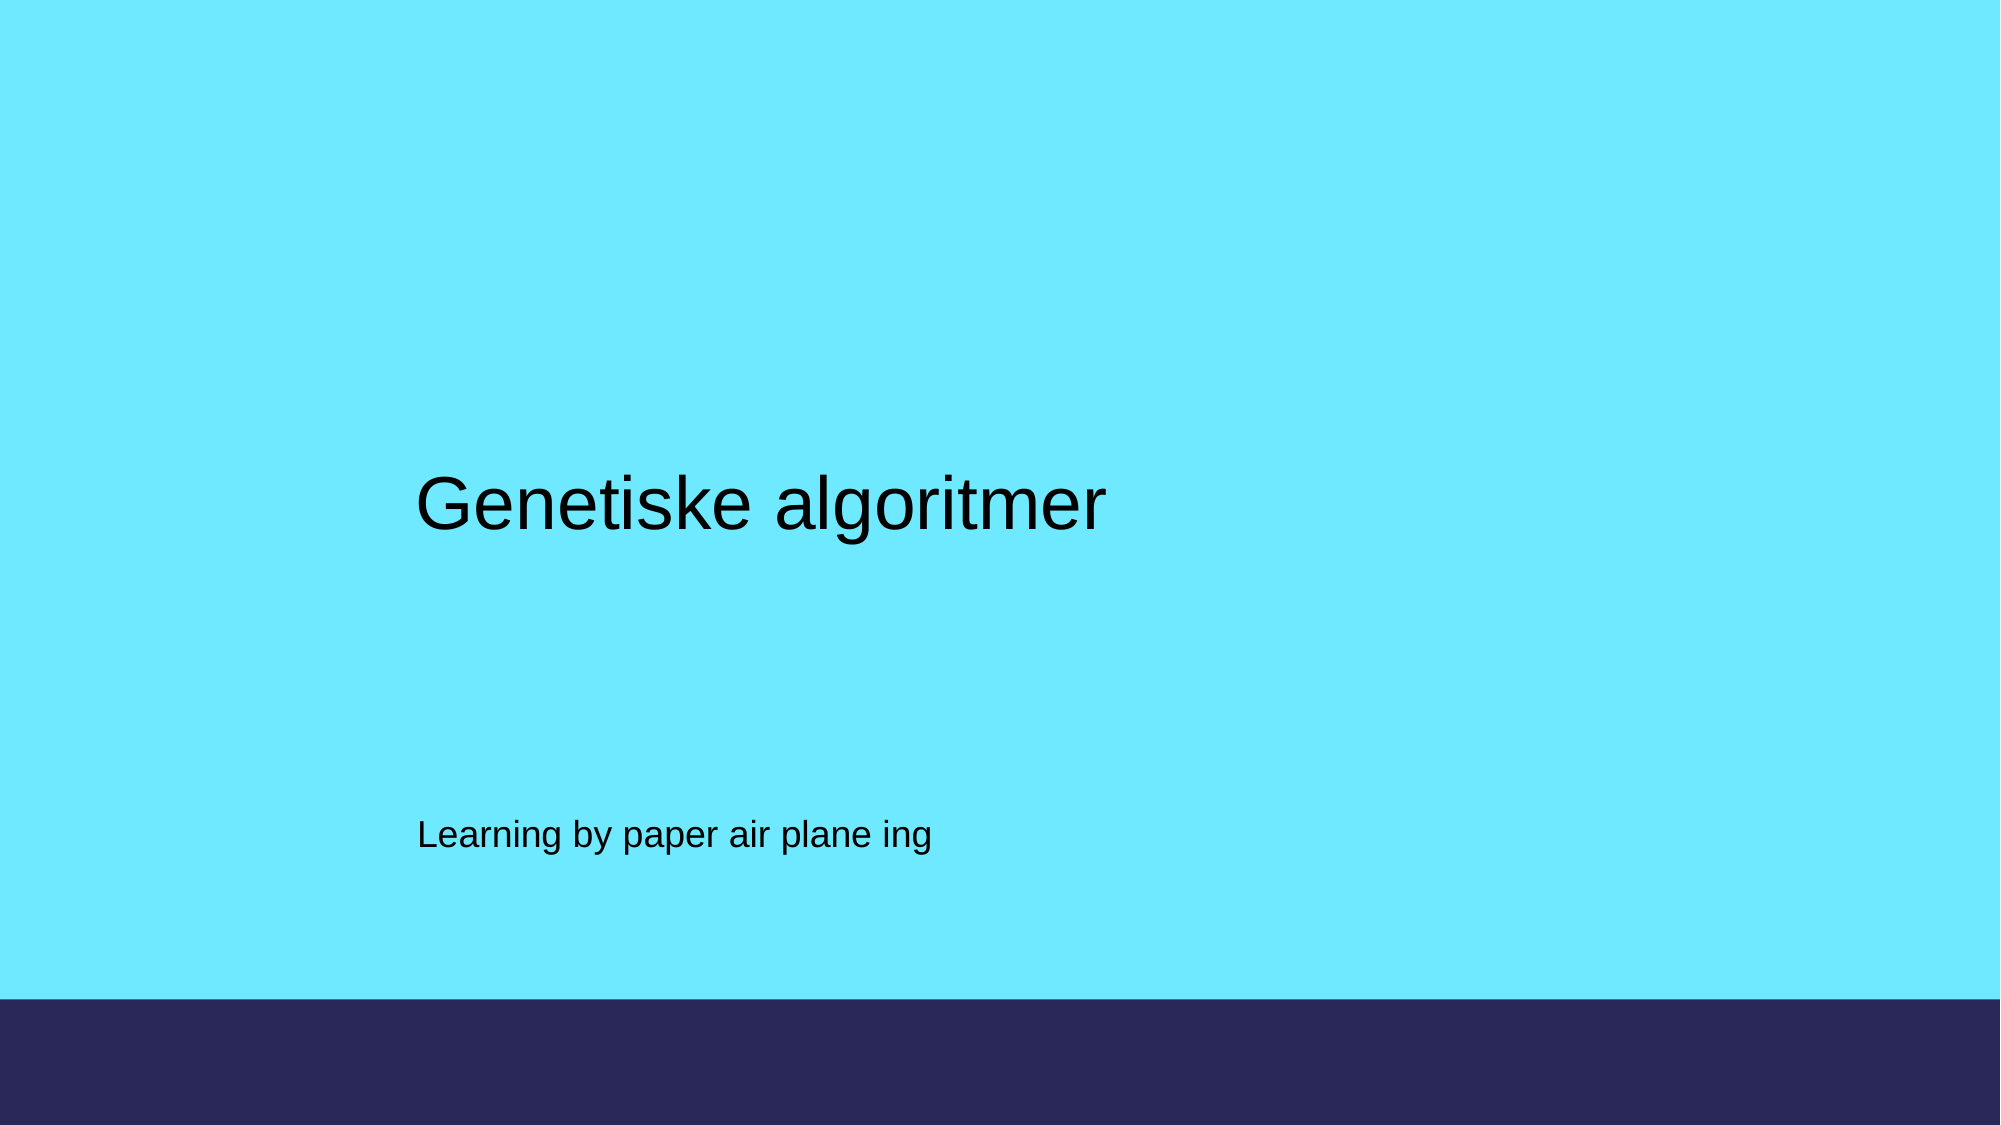

# Genetiske algoritmer

Learning by paper air plane ing
56
16.01.2025